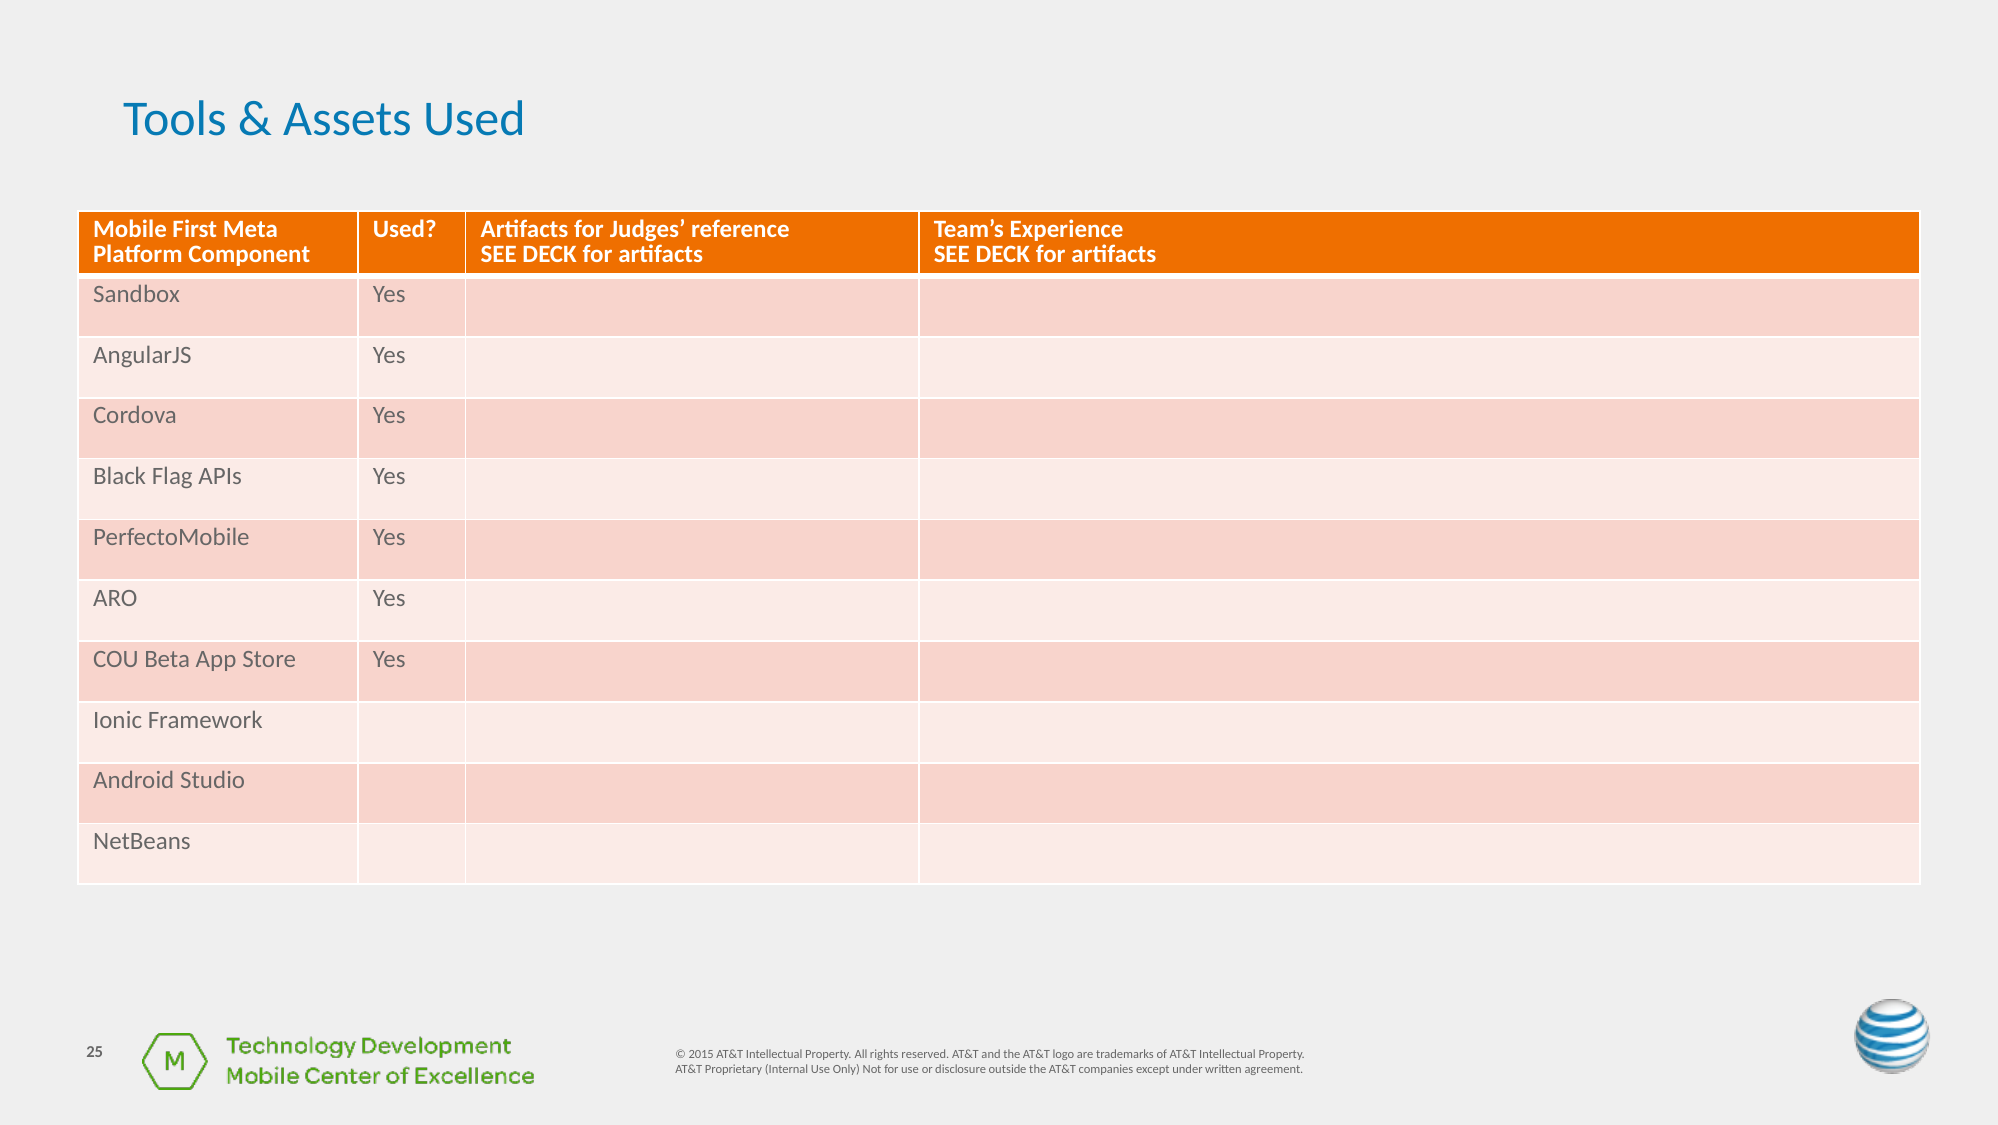

# Tools & Assets Used
| Mobile First Meta Platform Component | Used? | Artifacts for Judges’ reference SEE DECK for artifacts | Team’s Experience SEE DECK for artifacts |
| --- | --- | --- | --- |
| Sandbox | Yes |  |  |
| AngularJS | Yes |  |  |
| Cordova | Yes |  |  |
| Black Flag APIs | Yes |  |  |
| PerfectoMobile | Yes |  |  |
| ARO | Yes |  |  |
| COU Beta App Store | Yes |  |  |
| Ionic Framework |  |  |  |
| Android Studio |  |  |  |
| NetBeans |  |  |  |
25
© 2015 AT&T Intellectual Property. All rights reserved. AT&T and the AT&T logo are trademarks of AT&T Intellectual Property.
AT&T Proprietary (Internal Use Only) Not for use or disclosure outside the AT&T companies except under written agreement.